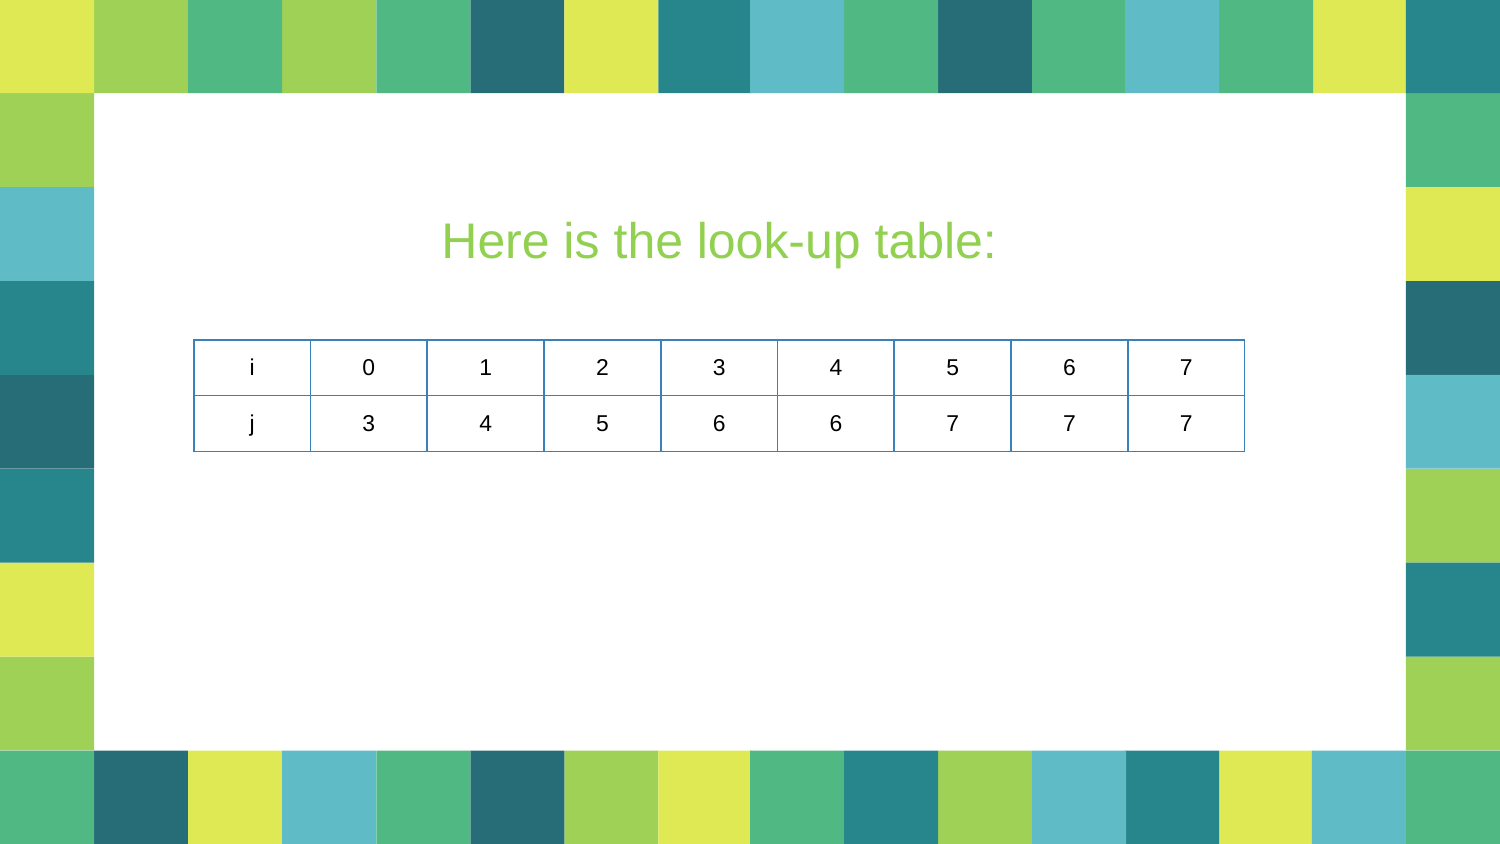

Here is the look-up table:
| i | 0 | 1 | 2 | 3 | 4 | 5 | 6 | 7 |
| --- | --- | --- | --- | --- | --- | --- | --- | --- |
| j | 3 | 4 | 5 | 6 | 6 | 7 | 7 | 7 |